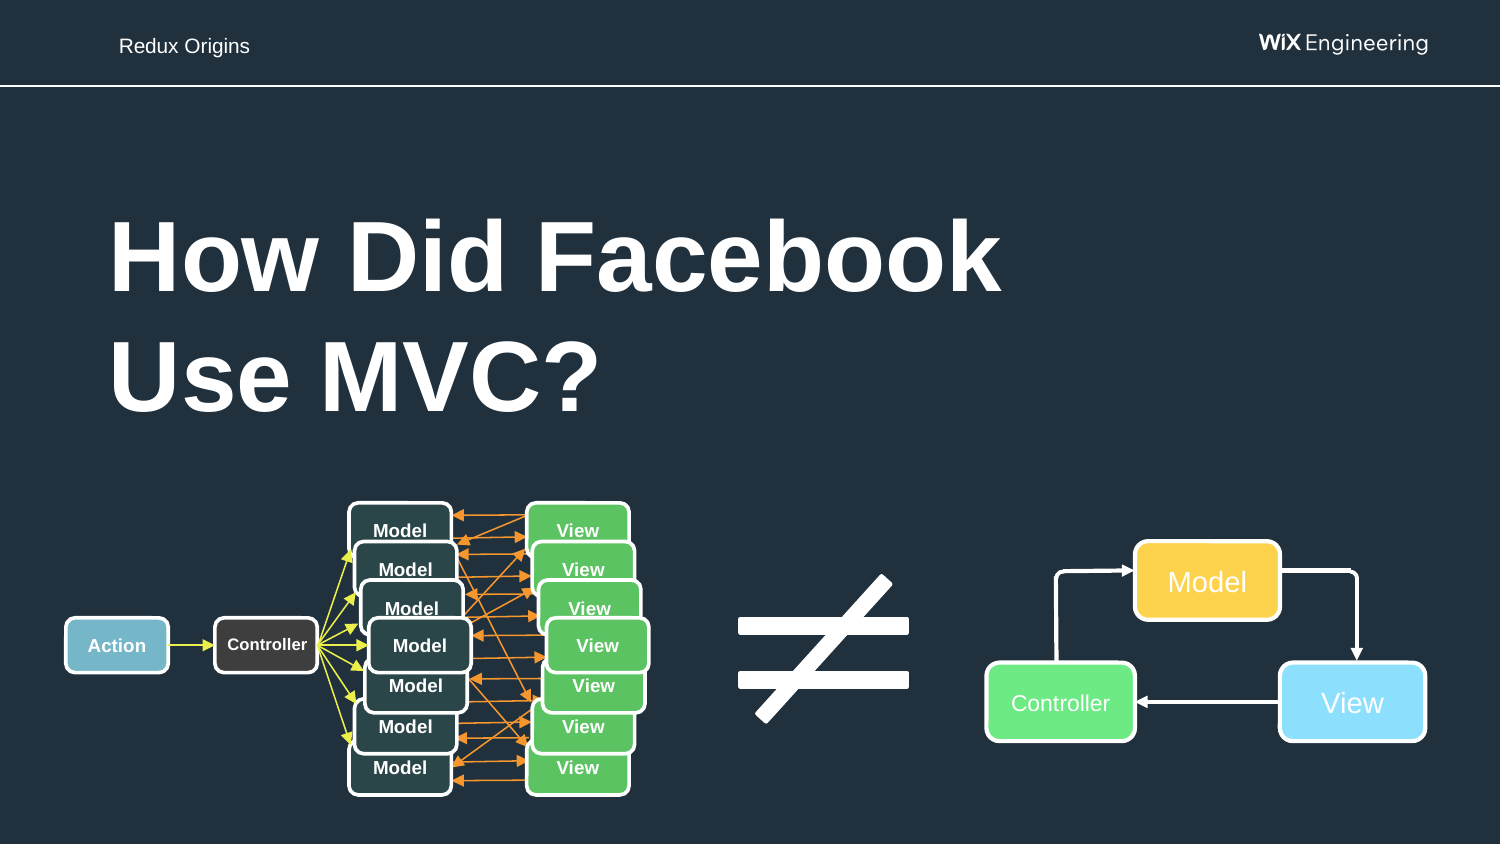

How Did Facebook Use MVC?
Model
View
Model
View
Model
View
Action

Model
View
Controller
Model
View
Model
View
Model
View
Model

View
Controller